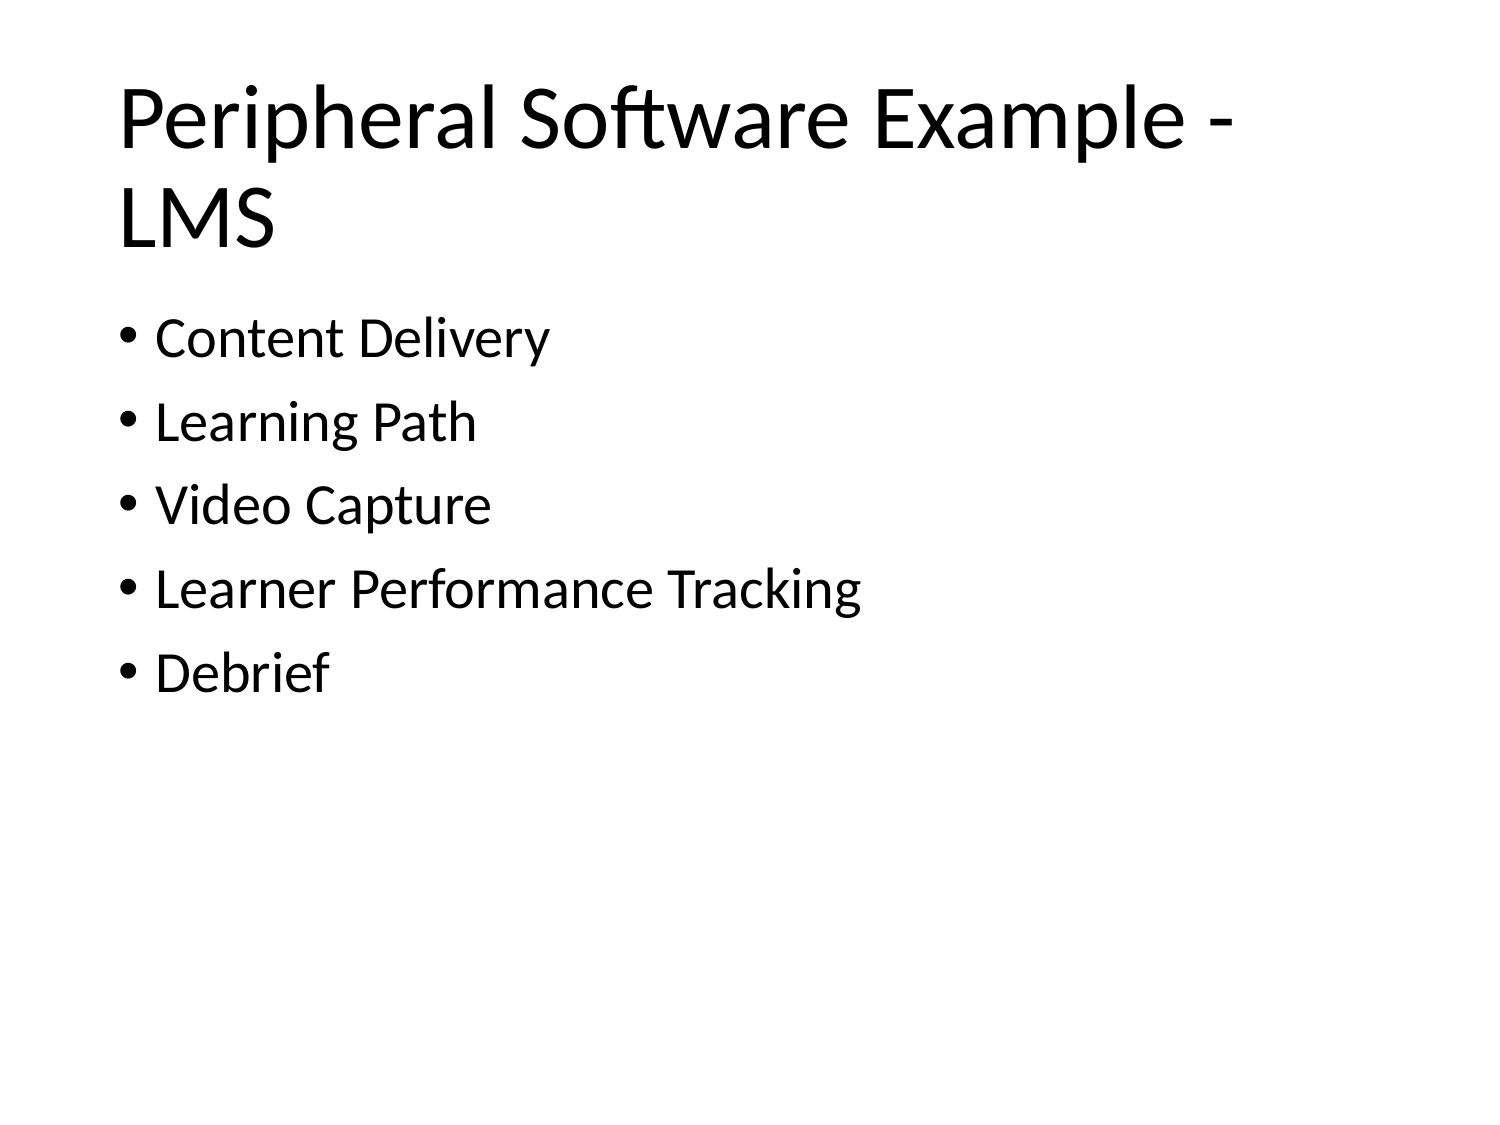

# Peripheral Software Example - LMS
Content Delivery
Learning Path
Video Capture
Learner Performance Tracking
Debrief